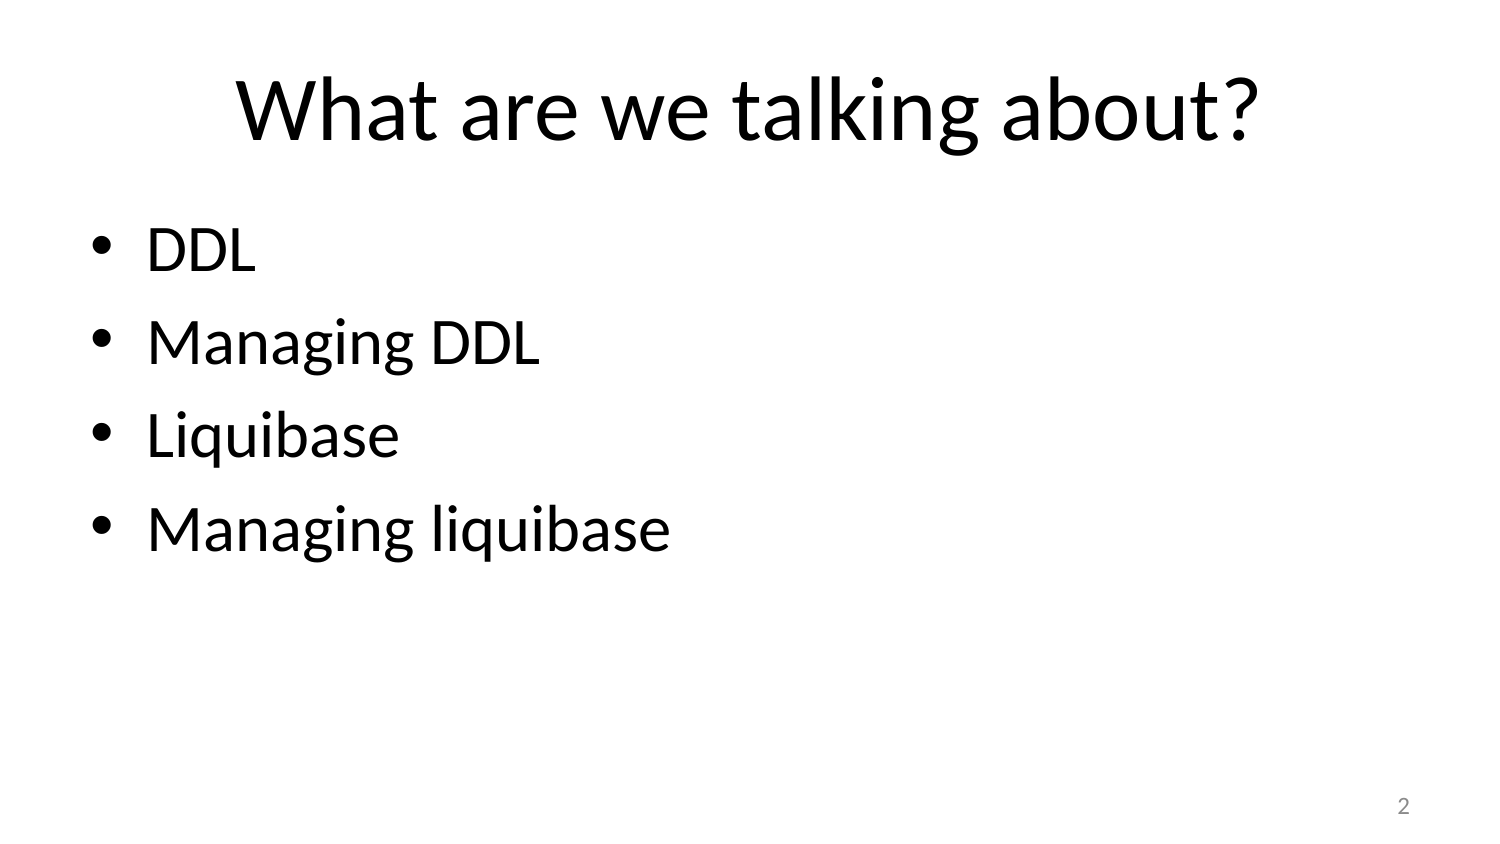

# What are we talking about?
DDL
Managing DDL
Liquibase
Managing liquibase
2